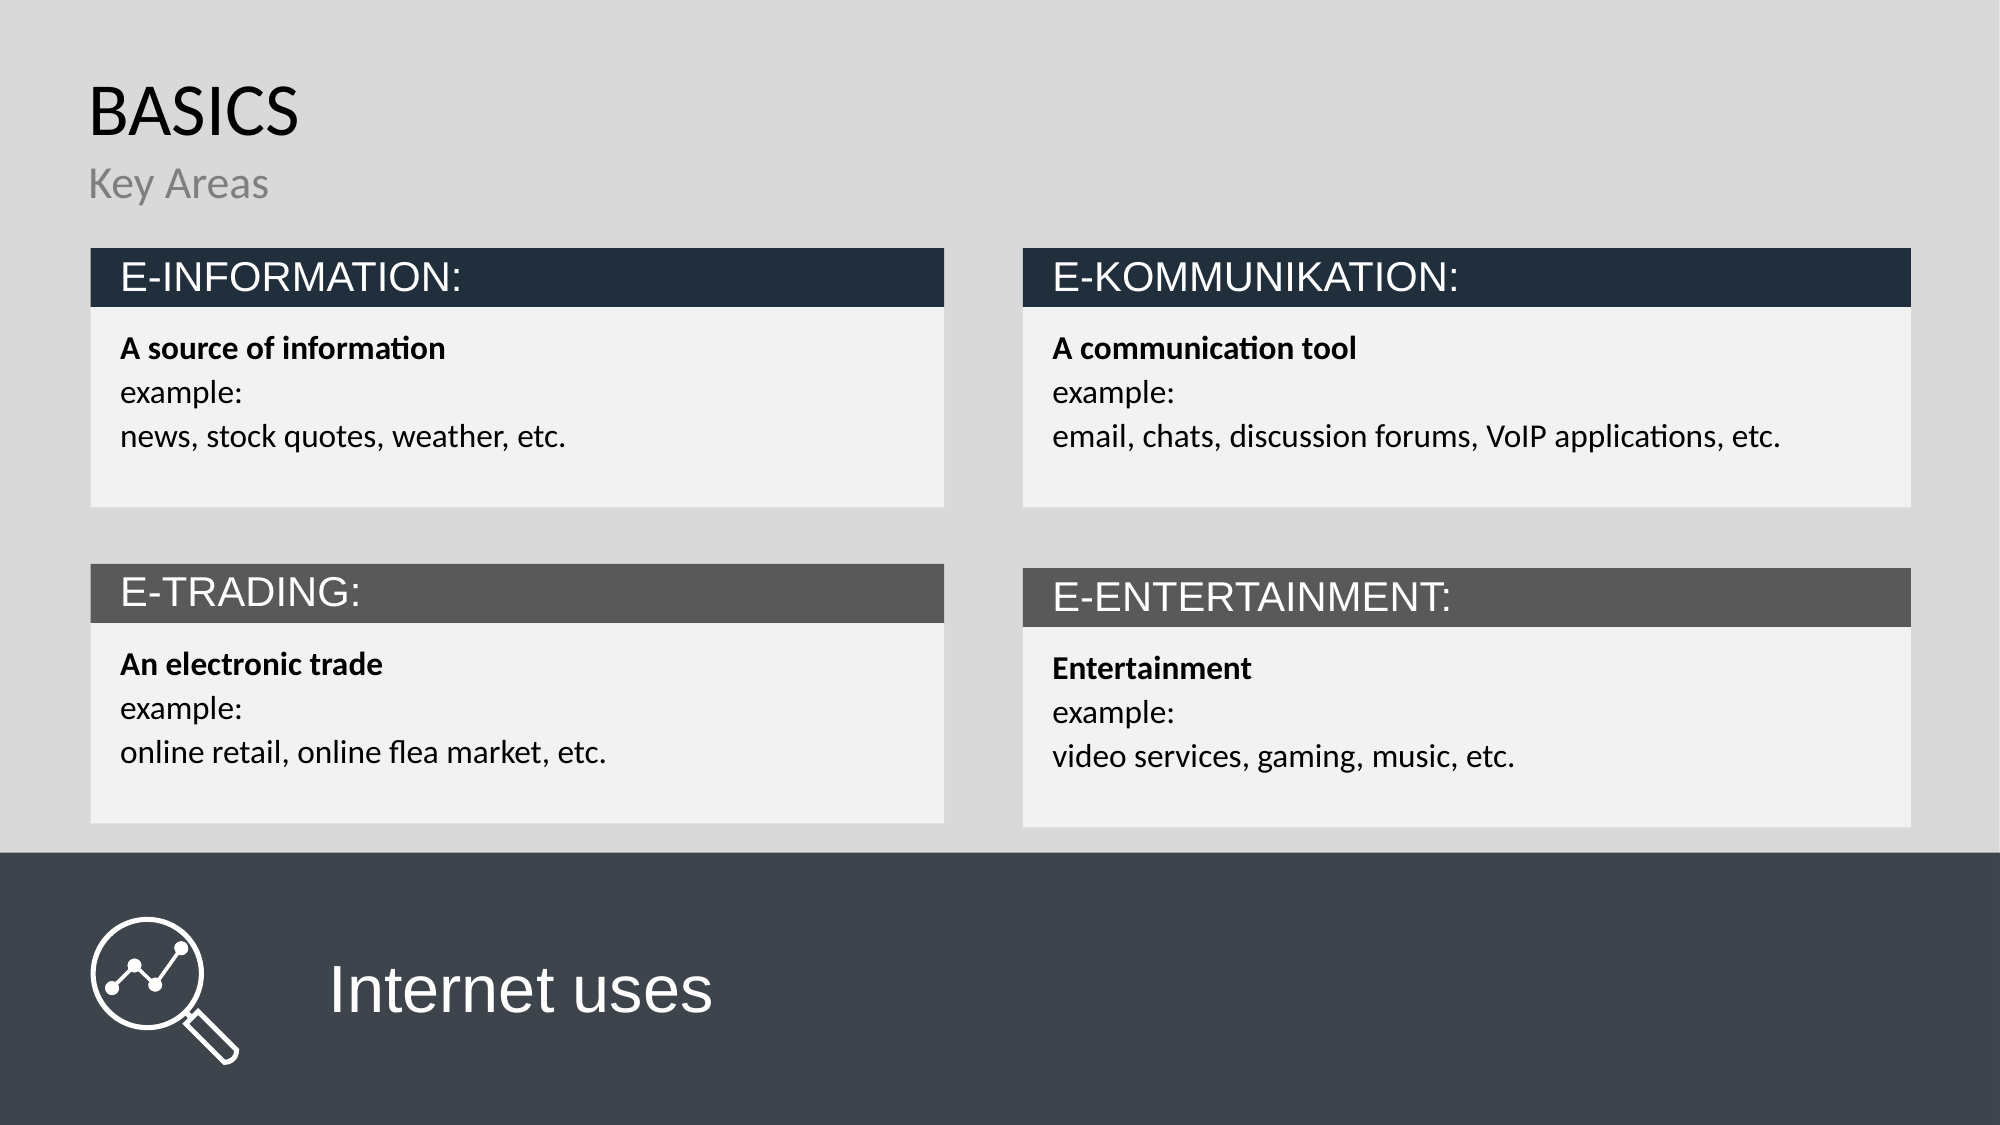

# BASICS
Key Areas
E-INFORMATION:
E-KOMMUNIKATION:
A source of information
example:
news, stock quotes, weather, etc.

A communication tool
example:
email, chats, discussion forums, VoIP applications, etc.
E-TRADING:
E-ENTERTAINMENT:
An electronic trade
example:
online retail, online flea market, etc.
Entertainment
example:
video services, gaming, music, etc.

Internet uses